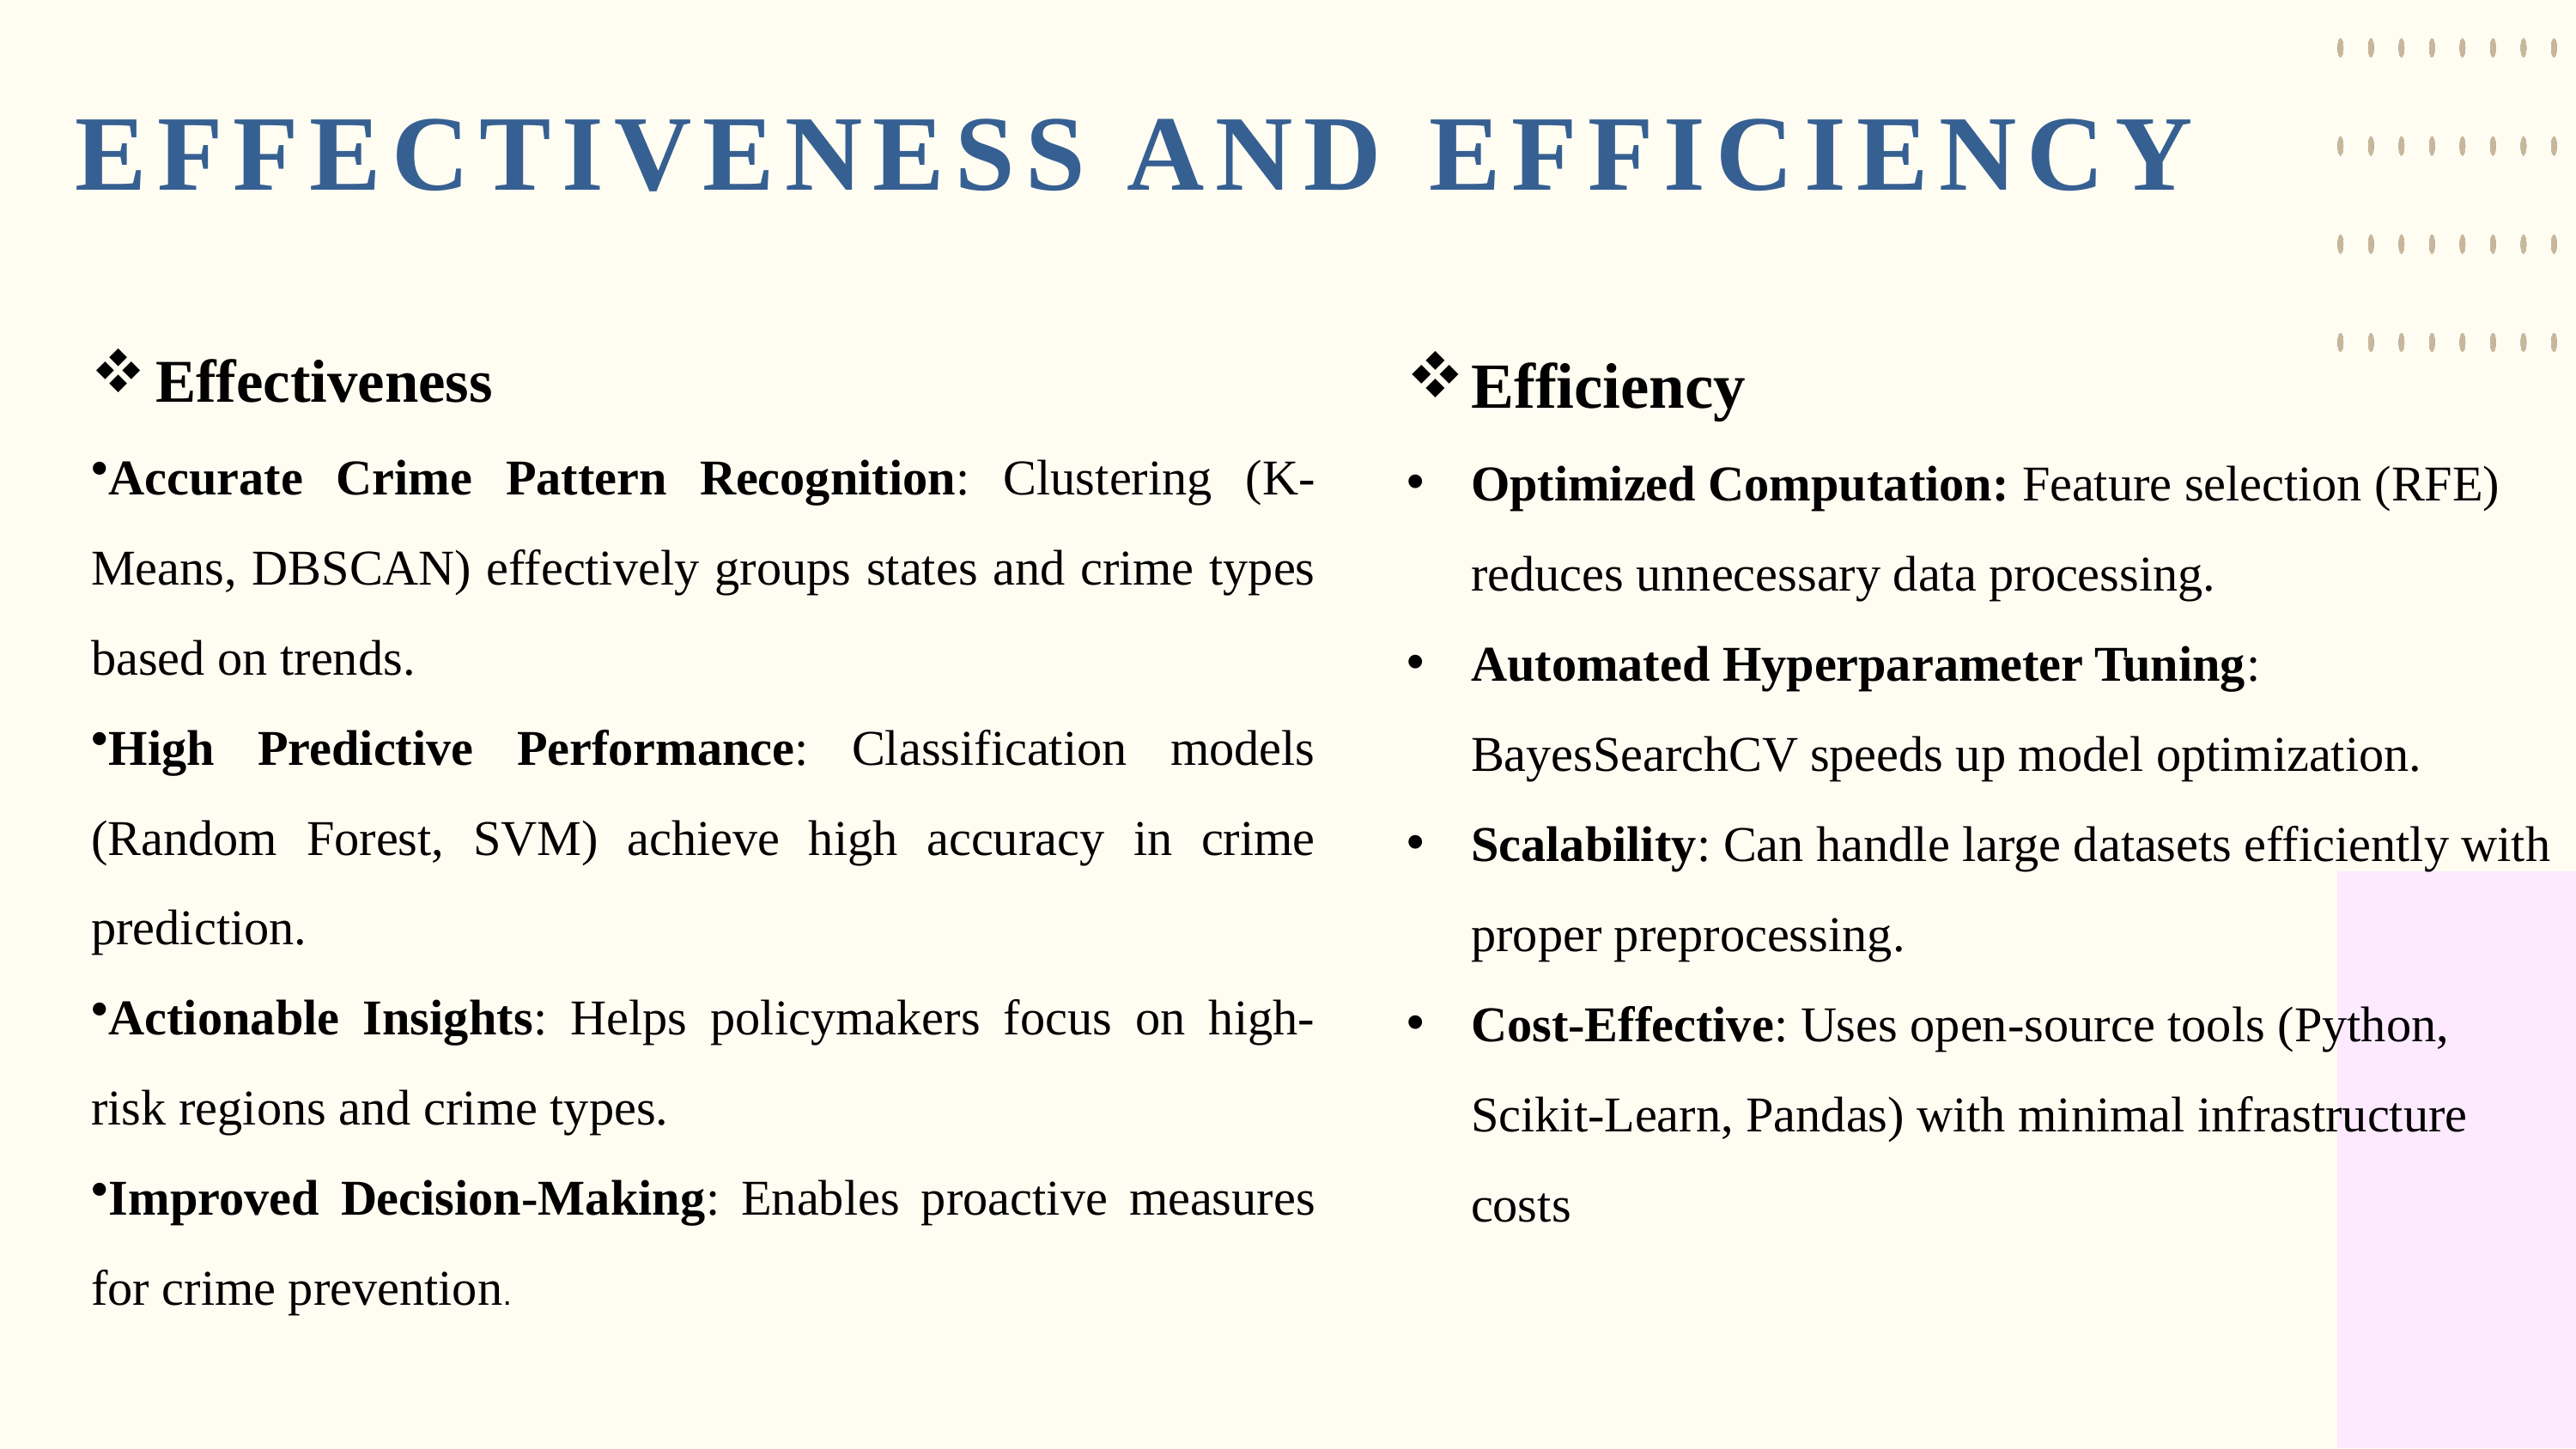

EFFECTIVENESS AND EFFICIENCY
Effectiveness
Accurate Crime Pattern Recognition: Clustering (K-Means, DBSCAN) effectively groups states and crime types based on trends.
High Predictive Performance: Classification models (Random Forest, SVM) achieve high accuracy in crime prediction.
Actionable Insights: Helps policymakers focus on high-risk regions and crime types.
Improved Decision-Making: Enables proactive measures for crime prevention.

Efficiency
Optimized Computation: Feature selection (RFE) reduces unnecessary data processing.
Automated Hyperparameter Tuning: BayesSearchCV speeds up model optimization.
Scalability: Can handle large datasets efficiently with proper preprocessing.
Cost-Effective: Uses open-source tools (Python, Scikit-Learn, Pandas) with minimal infrastructure costs